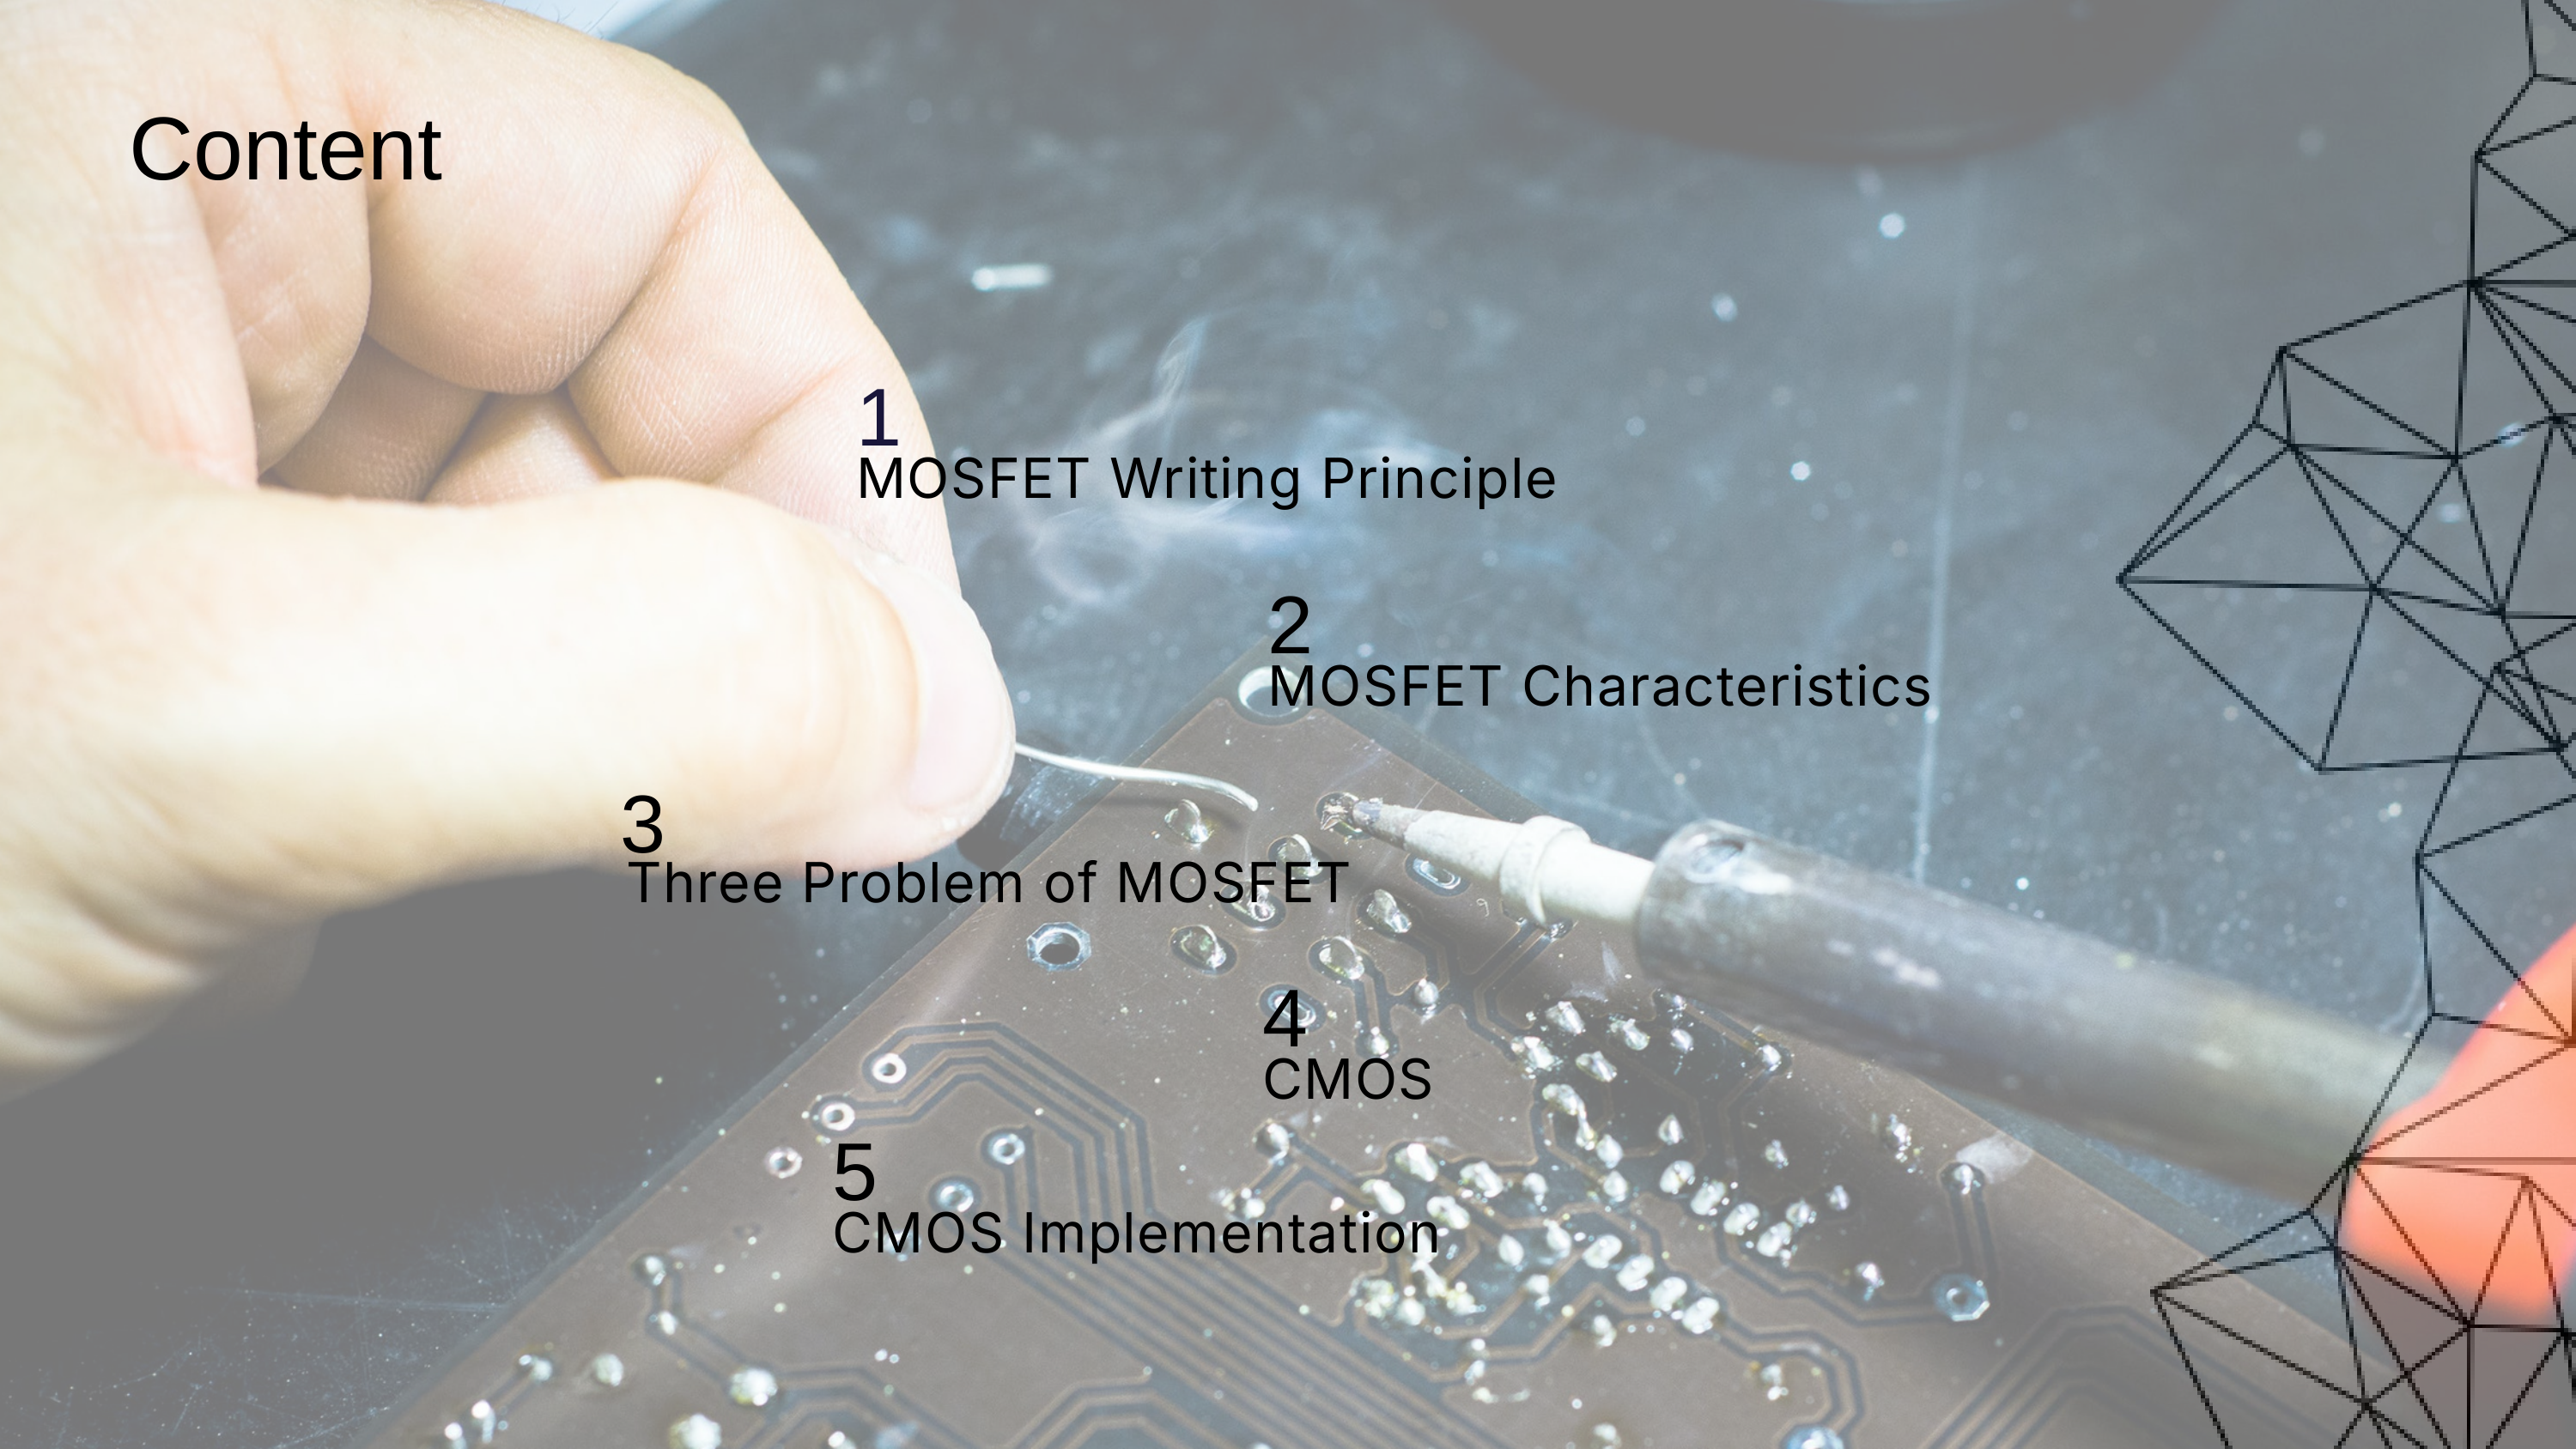

Content
1
MOSFET Writing Principle
2
MOSFET Characteristics
3
Three Problem of MOSFET
4
CMOS
5
CMOS Implementation